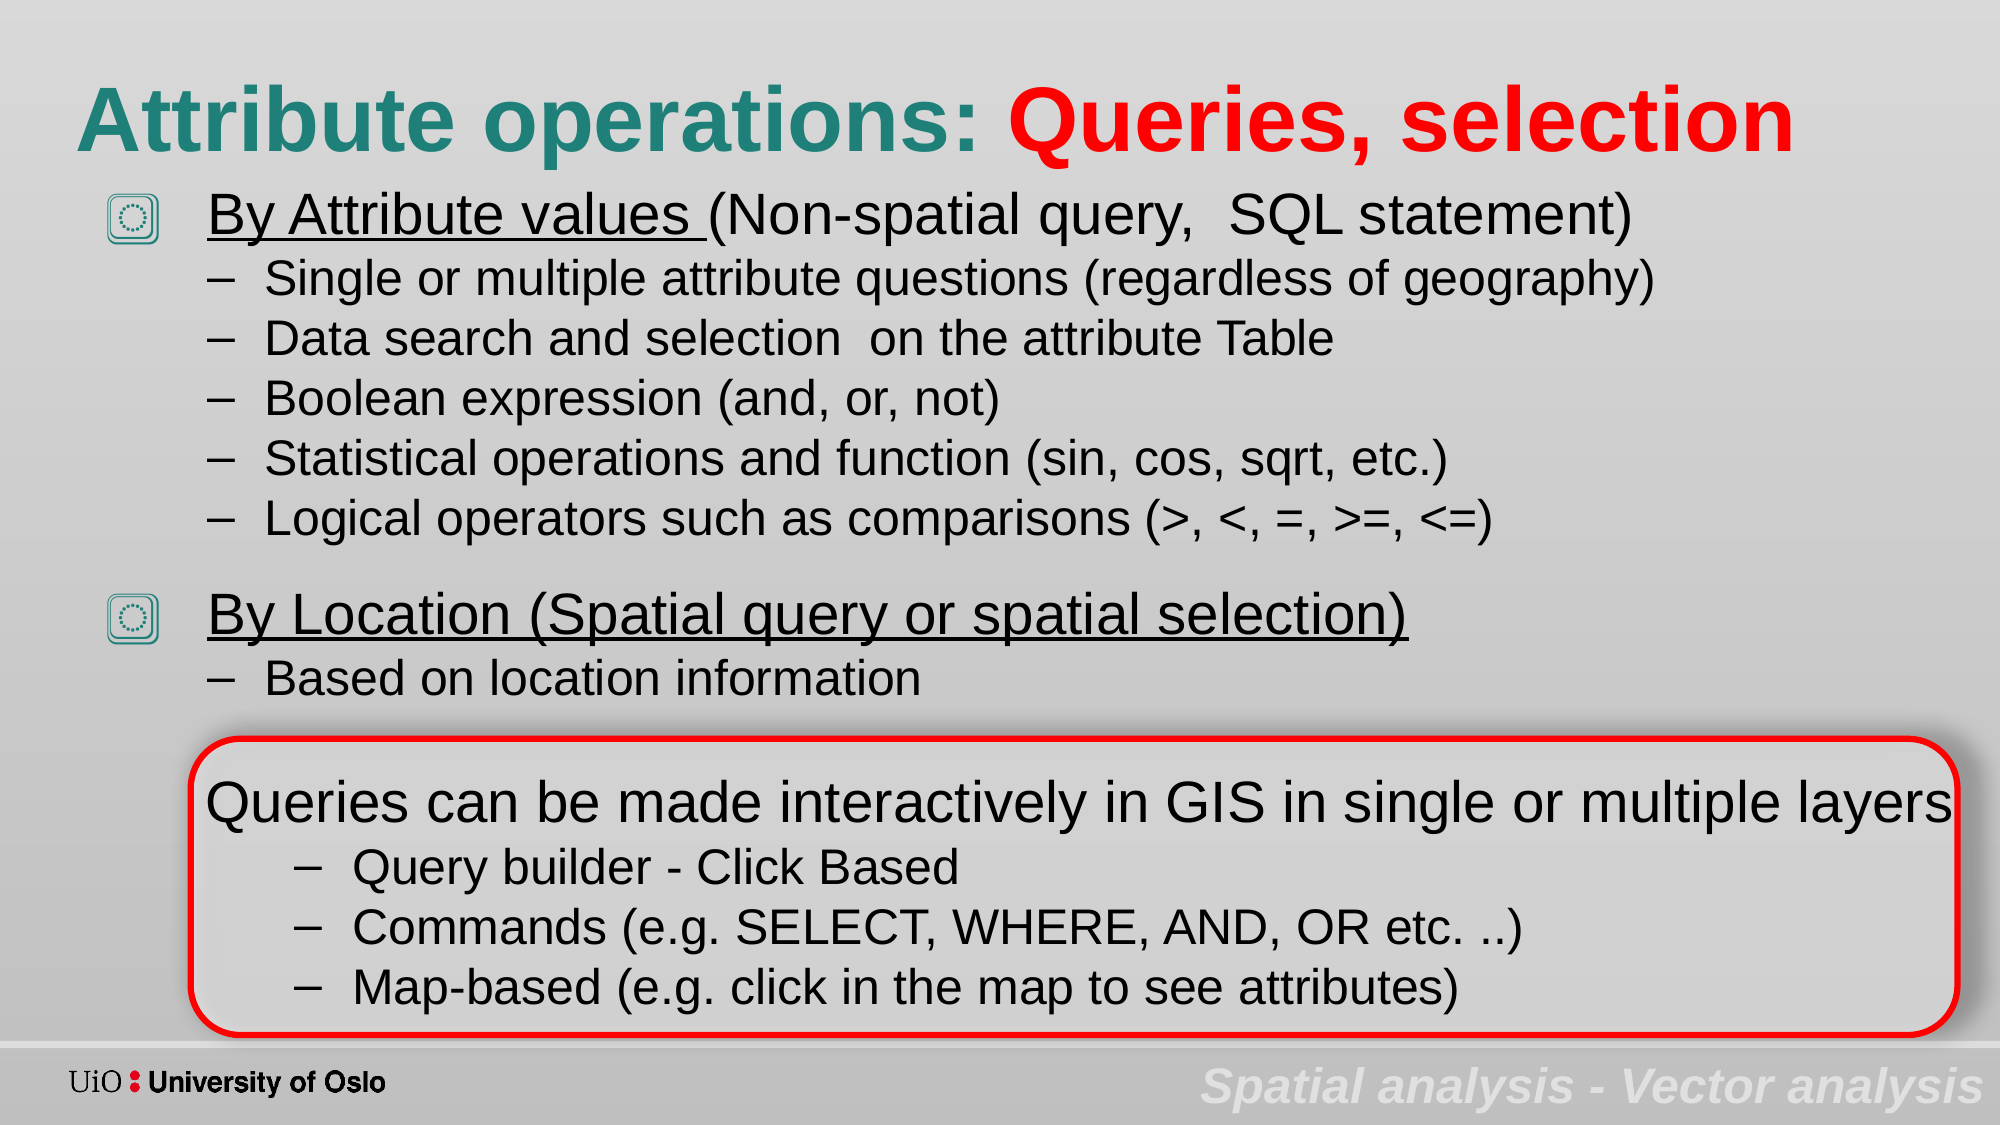

Attribute operations: Queries, selection
By Attribute values (Non-spatial query,  SQL statement)
Single or multiple attribute questions (regardless of geography)
Data search and selection  on the attribute Table
Boolean expression (and, or, not)
Statistical operations and function (sin, cos, sqrt, etc.)
Logical operators such as comparisons (>, <, =, >=, <=)

By Location (Spatial query or spatial selection)
Based on location information

Queries can be made interactively in GIS in single or multiple layers
Query builder - Click Based
Commands (e.g. SELECT, WHERE, AND, OR etc. ..)
Map-based (e.g. click in the map to see attributes)